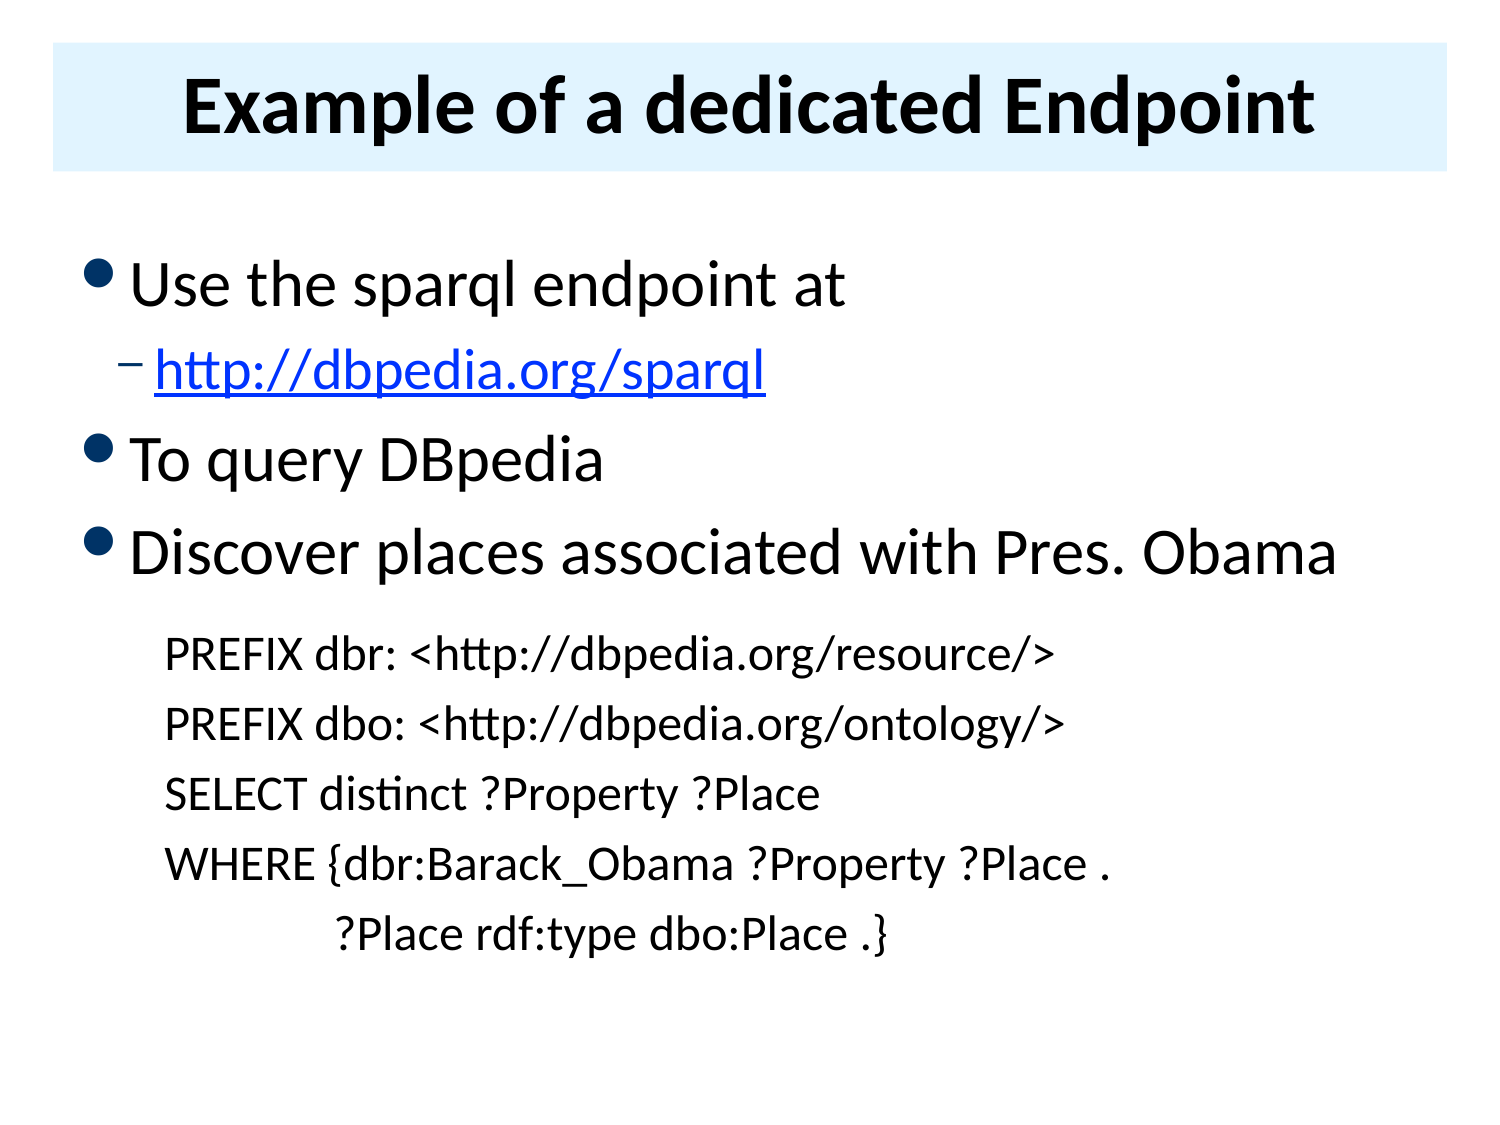

# Example of a dedicated Endpoint
Use the sparql endpoint at
http://dbpedia.org/sparql
To query DBpedia
Discover places associated with Pres. Obama

PREFIX dbr: <http://dbpedia.org/resource/>
PREFIX dbo: <http://dbpedia.org/ontology/>
SELECT distinct ?Property ?Place
WHERE {dbr:Barack_Obama ?Property ?Place .
               ?Place rdf:type dbo:Place .}